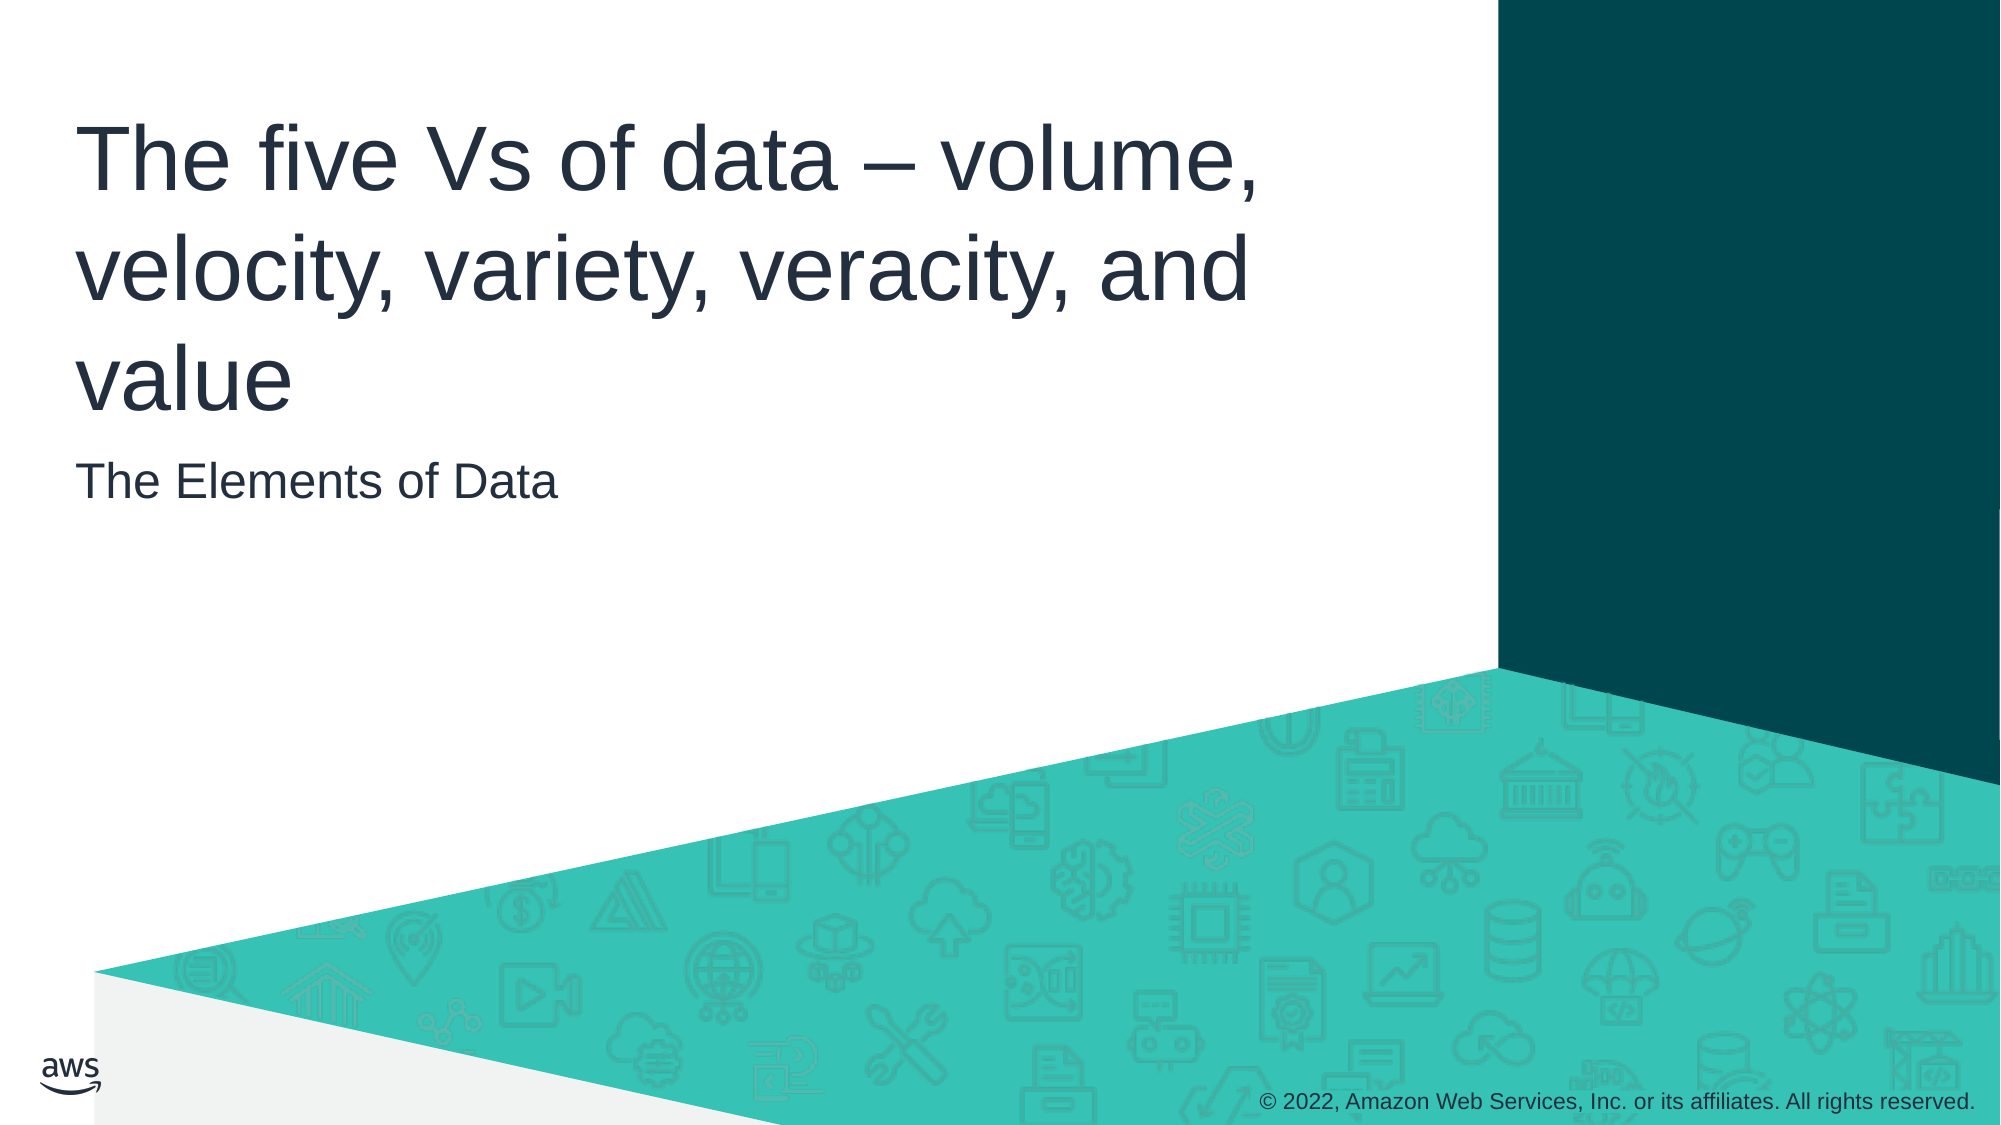

# The five Vs of data – volume, velocity, variety, veracity, and value
The Elements of Data